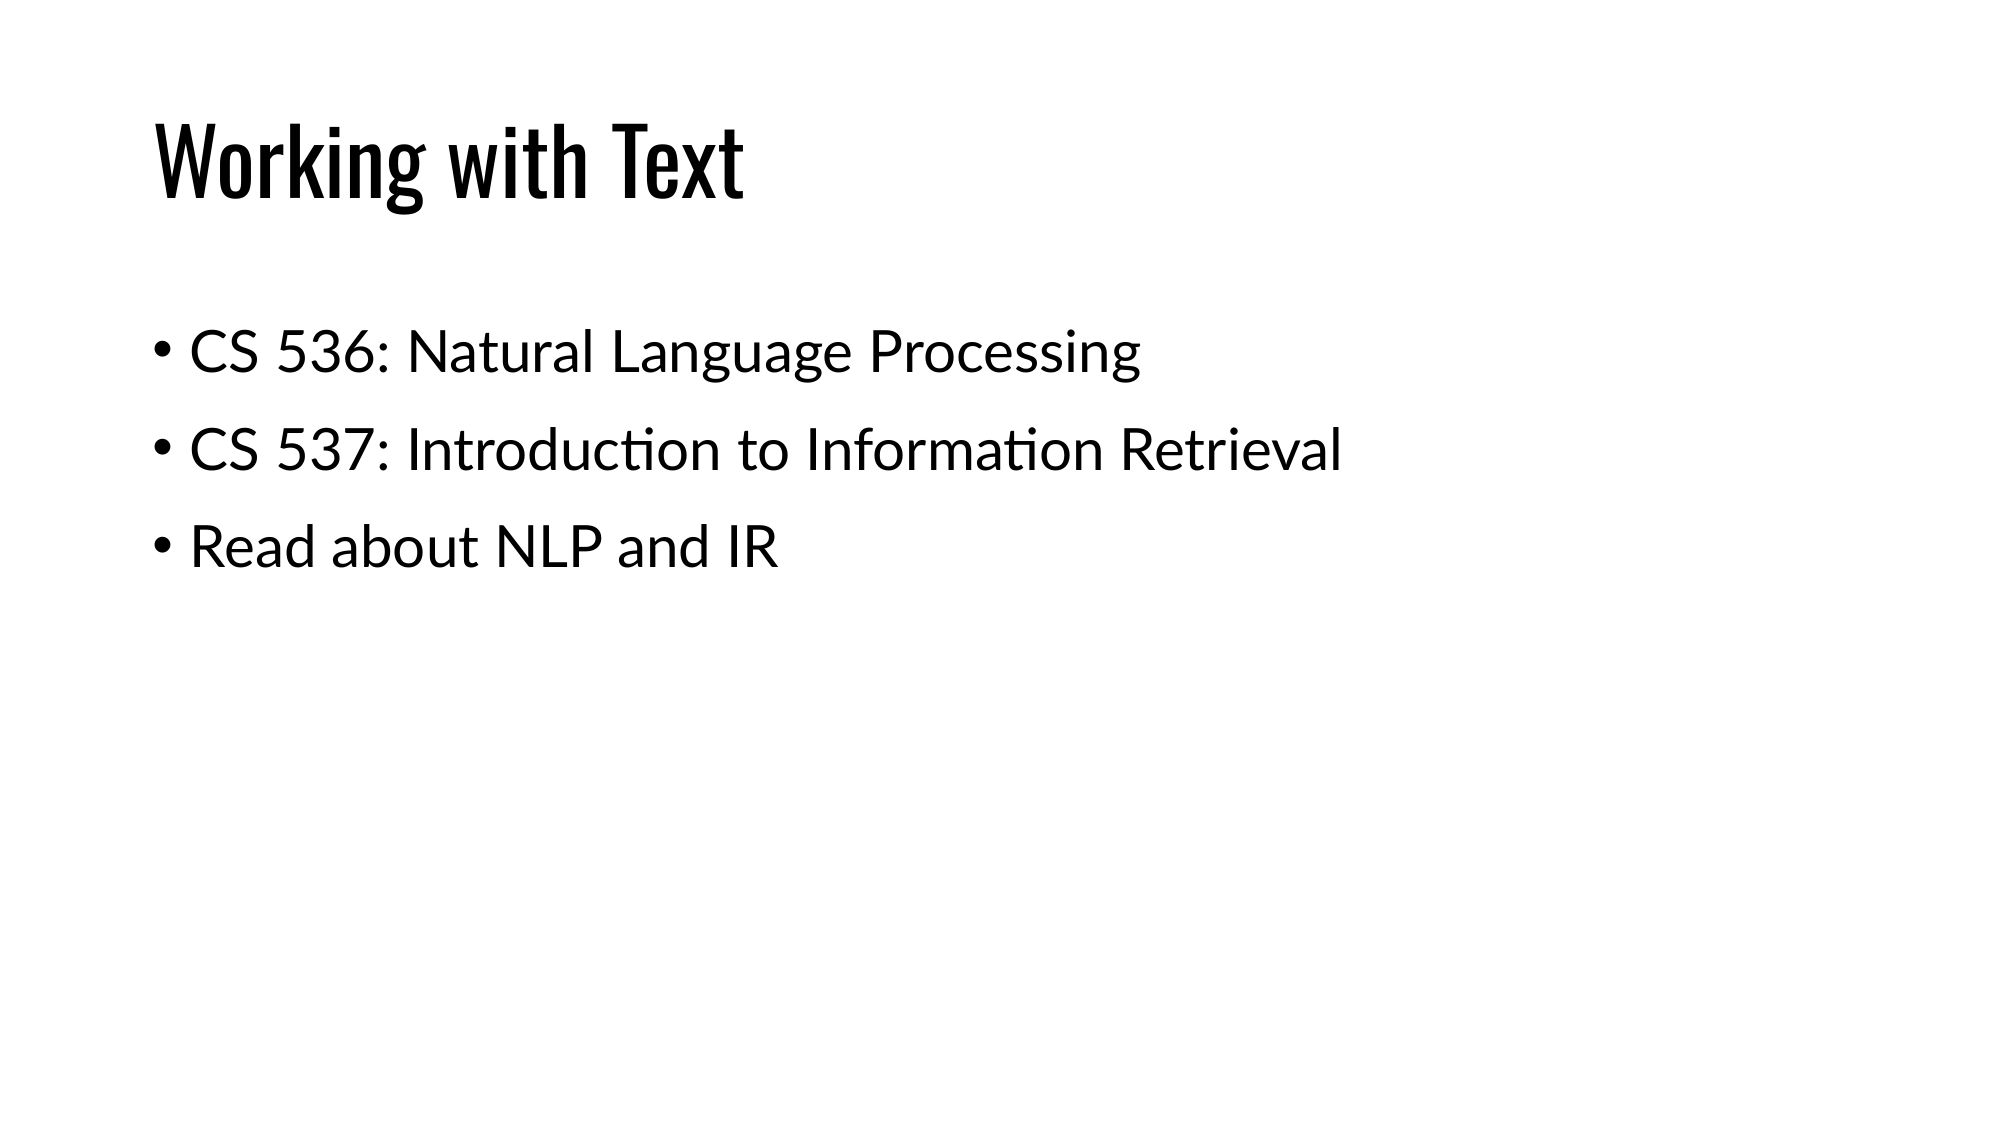

# Working with Text
CS 536: Natural Language Processing
CS 537: Introduction to Information Retrieval
Read about NLP and IR